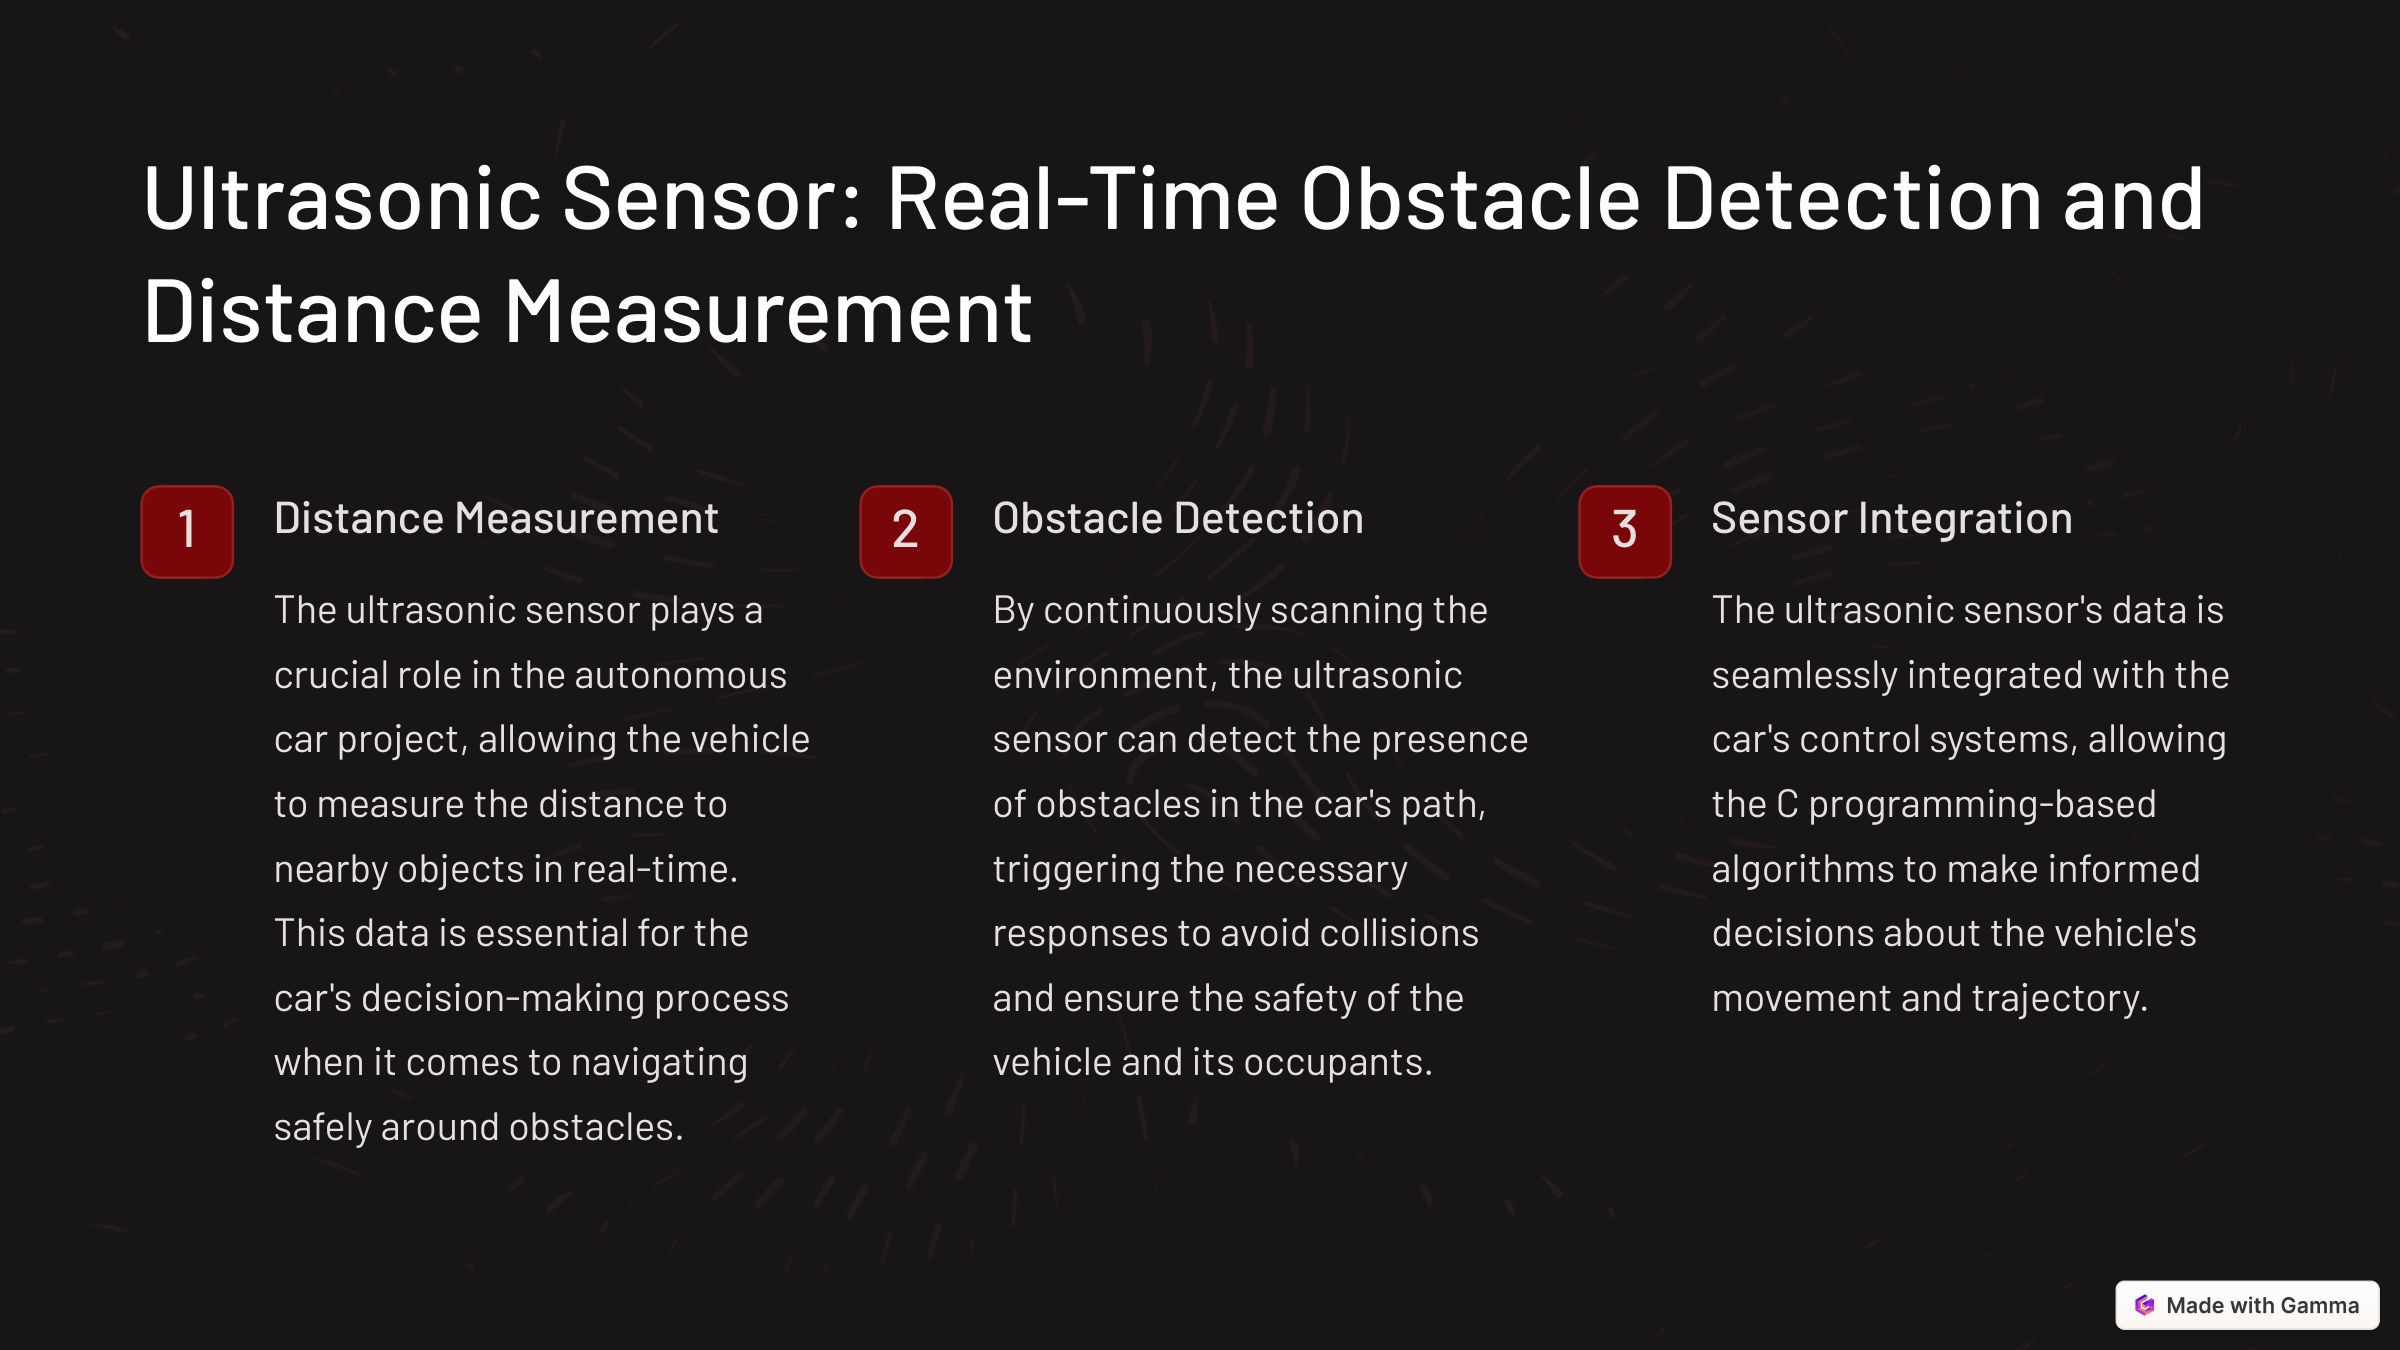

Ultrasonic Sensor: Real-Time Obstacle Detection and Distance Measurement

Distance Measurement

Obstacle Detection

Sensor Integration
1
2
3
The ultrasonic sensor plays a crucial role in the autonomous car project, allowing the vehicle to measure the distance to nearby objects in real-time. This data is essential for the car's decision-making process when it comes to navigating safely around obstacles.
By continuously scanning the environment, the ultrasonic sensor can detect the presence of obstacles in the car's path, triggering the necessary responses to avoid collisions and ensure the safety of the vehicle and its occupants.
The ultrasonic sensor's data is seamlessly integrated with the car's control systems, allowing the C programming-based algorithms to make informed decisions about the vehicle's movement and trajectory.